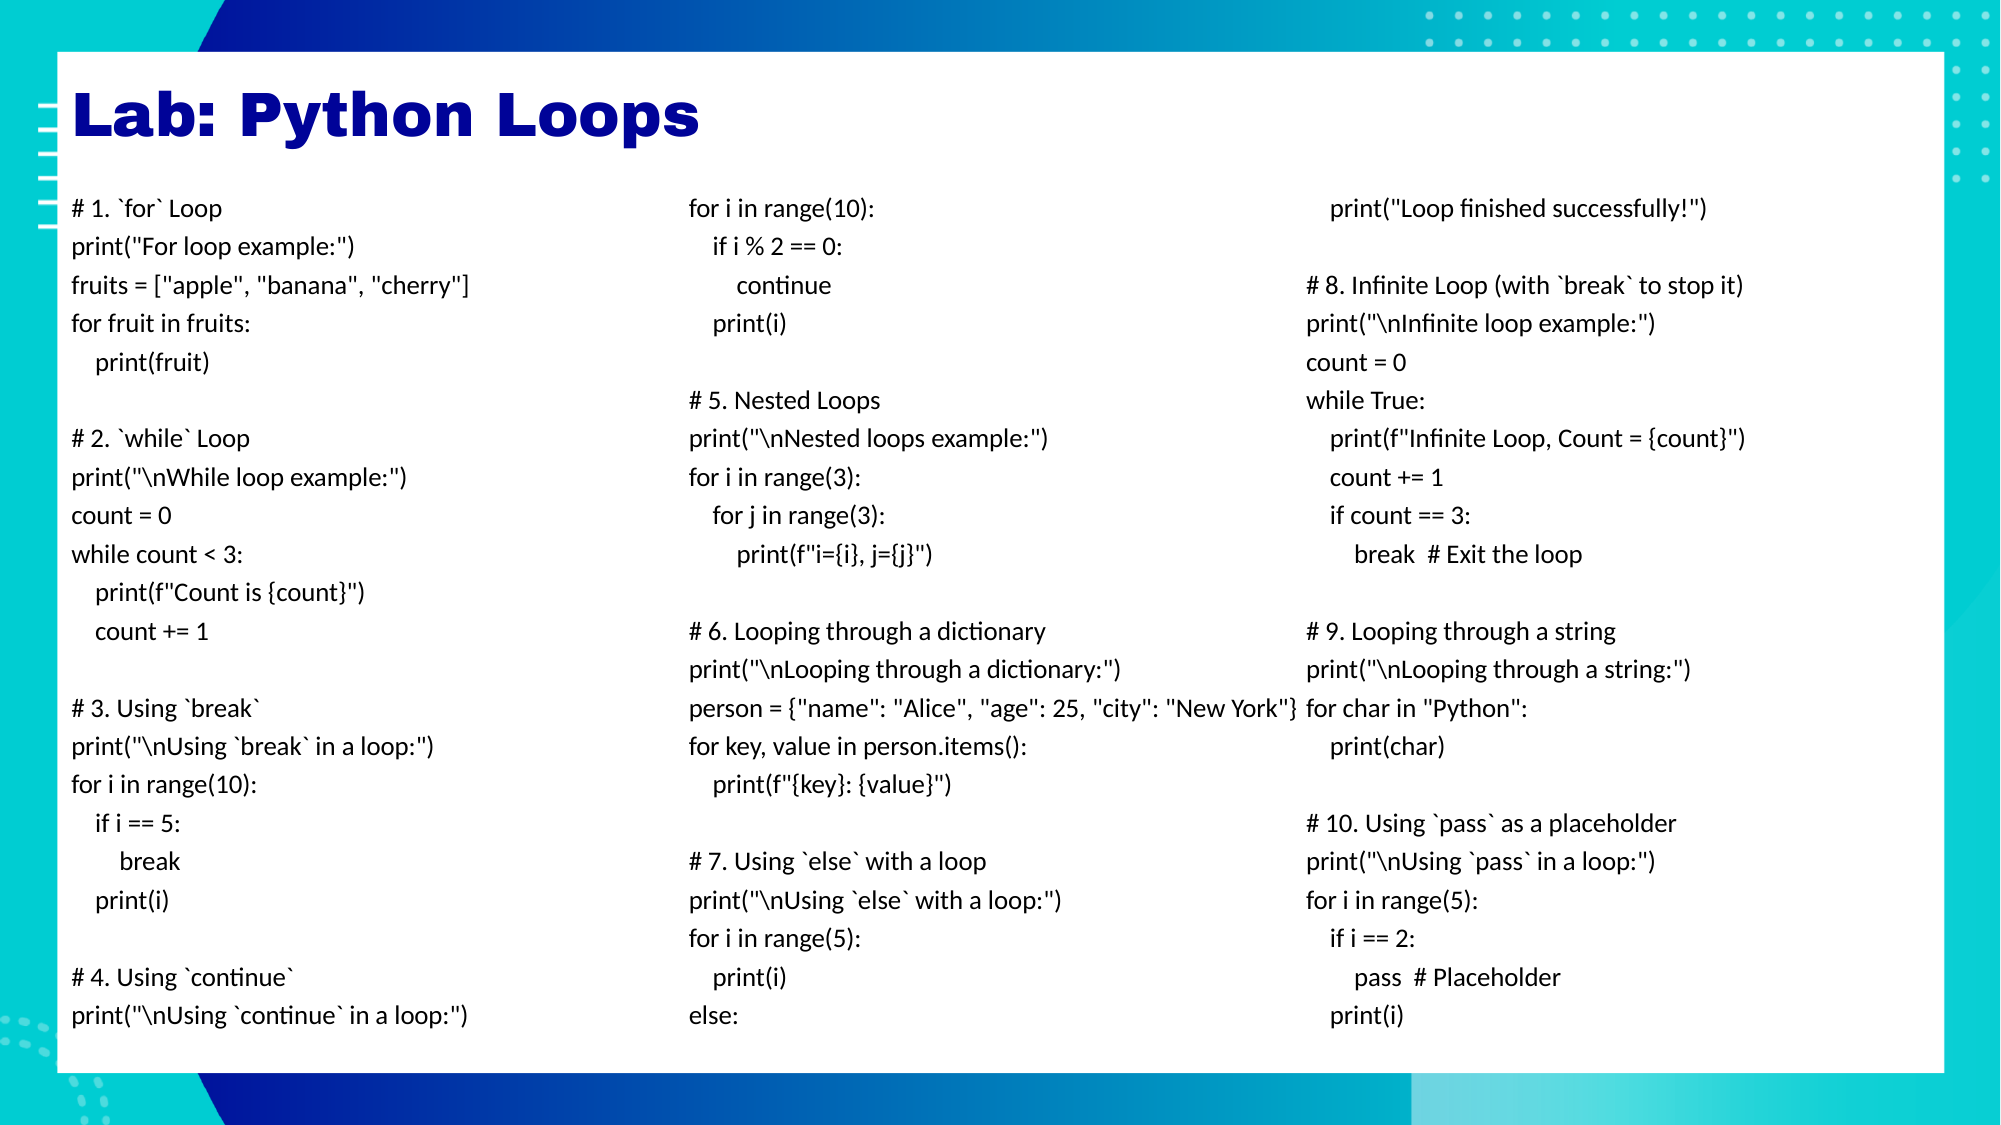

# Lab: Python Loops
# 1. `for` Loop
print("For loop example:")
fruits = ["apple", "banana", "cherry"]
for fruit in fruits:
    print(fruit)

# 2. `while` Loop
print("\nWhile loop example:")
count = 0
while count < 3:
    print(f"Count is {count}")
    count += 1

# 3. Using `break`
print("\nUsing `break` in a loop:")
for i in range(10):
    if i == 5:
        break
    print(i)

# 4. Using `continue`
print("\nUsing `continue` in a loop:")
for i in range(10):
    if i % 2 == 0:
        continue
    print(i)

# 5. Nested Loops
print("\nNested loops example:")
for i in range(3):
    for j in range(3):
        print(f"i={i}, j={j}")

# 6. Looping through a dictionary
print("\nLooping through a dictionary:")
person = {"name": "Alice", "age": 25, "city": "New York"}
for key, value in person.items():
    print(f"{key}: {value}")

# 7. Using `else` with a loop
print("\nUsing `else` with a loop:")
for i in range(5):
    print(i)
else:
    print("Loop finished successfully!")

# 8. Infinite Loop (with `break` to stop it)
print("\nInfinite loop example:")
count = 0
while True:
    print(f"Infinite Loop, Count = {count}")
    count += 1
    if count == 3:
        break  # Exit the loop

# 9. Looping through a string
print("\nLooping through a string:")
for char in "Python":
    print(char)

# 10. Using `pass` as a placeholder
print("\nUsing `pass` in a loop:")
for i in range(5):
    if i == 2:
        pass  # Placeholder
    print(i)